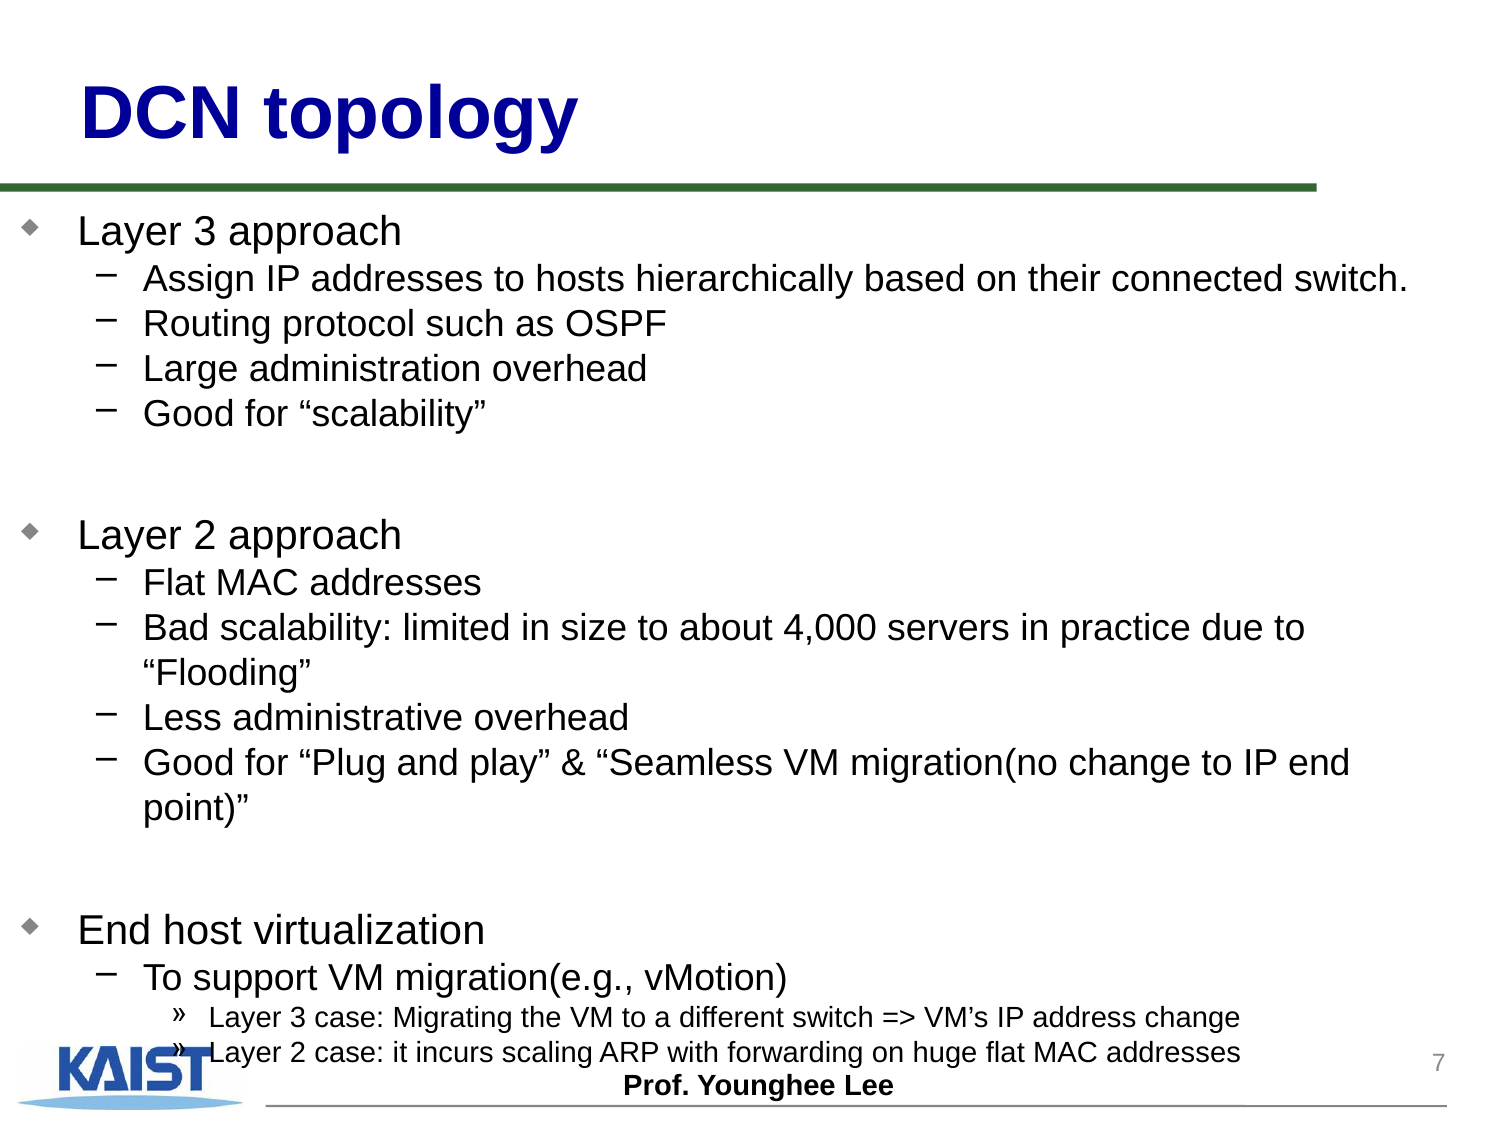

# DCN topology
Layer 3 approach
Assign IP addresses to hosts hierarchically based on their connected switch.
Routing protocol such as OSPF
Large administration overhead
Good for “scalability”

Layer 2 approach
Flat MAC addresses
Bad scalability: limited in size to about 4,000 servers in practice due to “Flooding”
Less administrative overhead
Good for “Plug and play” & “Seamless VM migration(no change to IP end point)”

End host virtualization
To support VM migration(e.g., vMotion)
Layer 3 case: Migrating the VM to a different switch => VM’s IP address change
Layer 2 case: it incurs scaling ARP with forwarding on huge flat MAC addresses

7